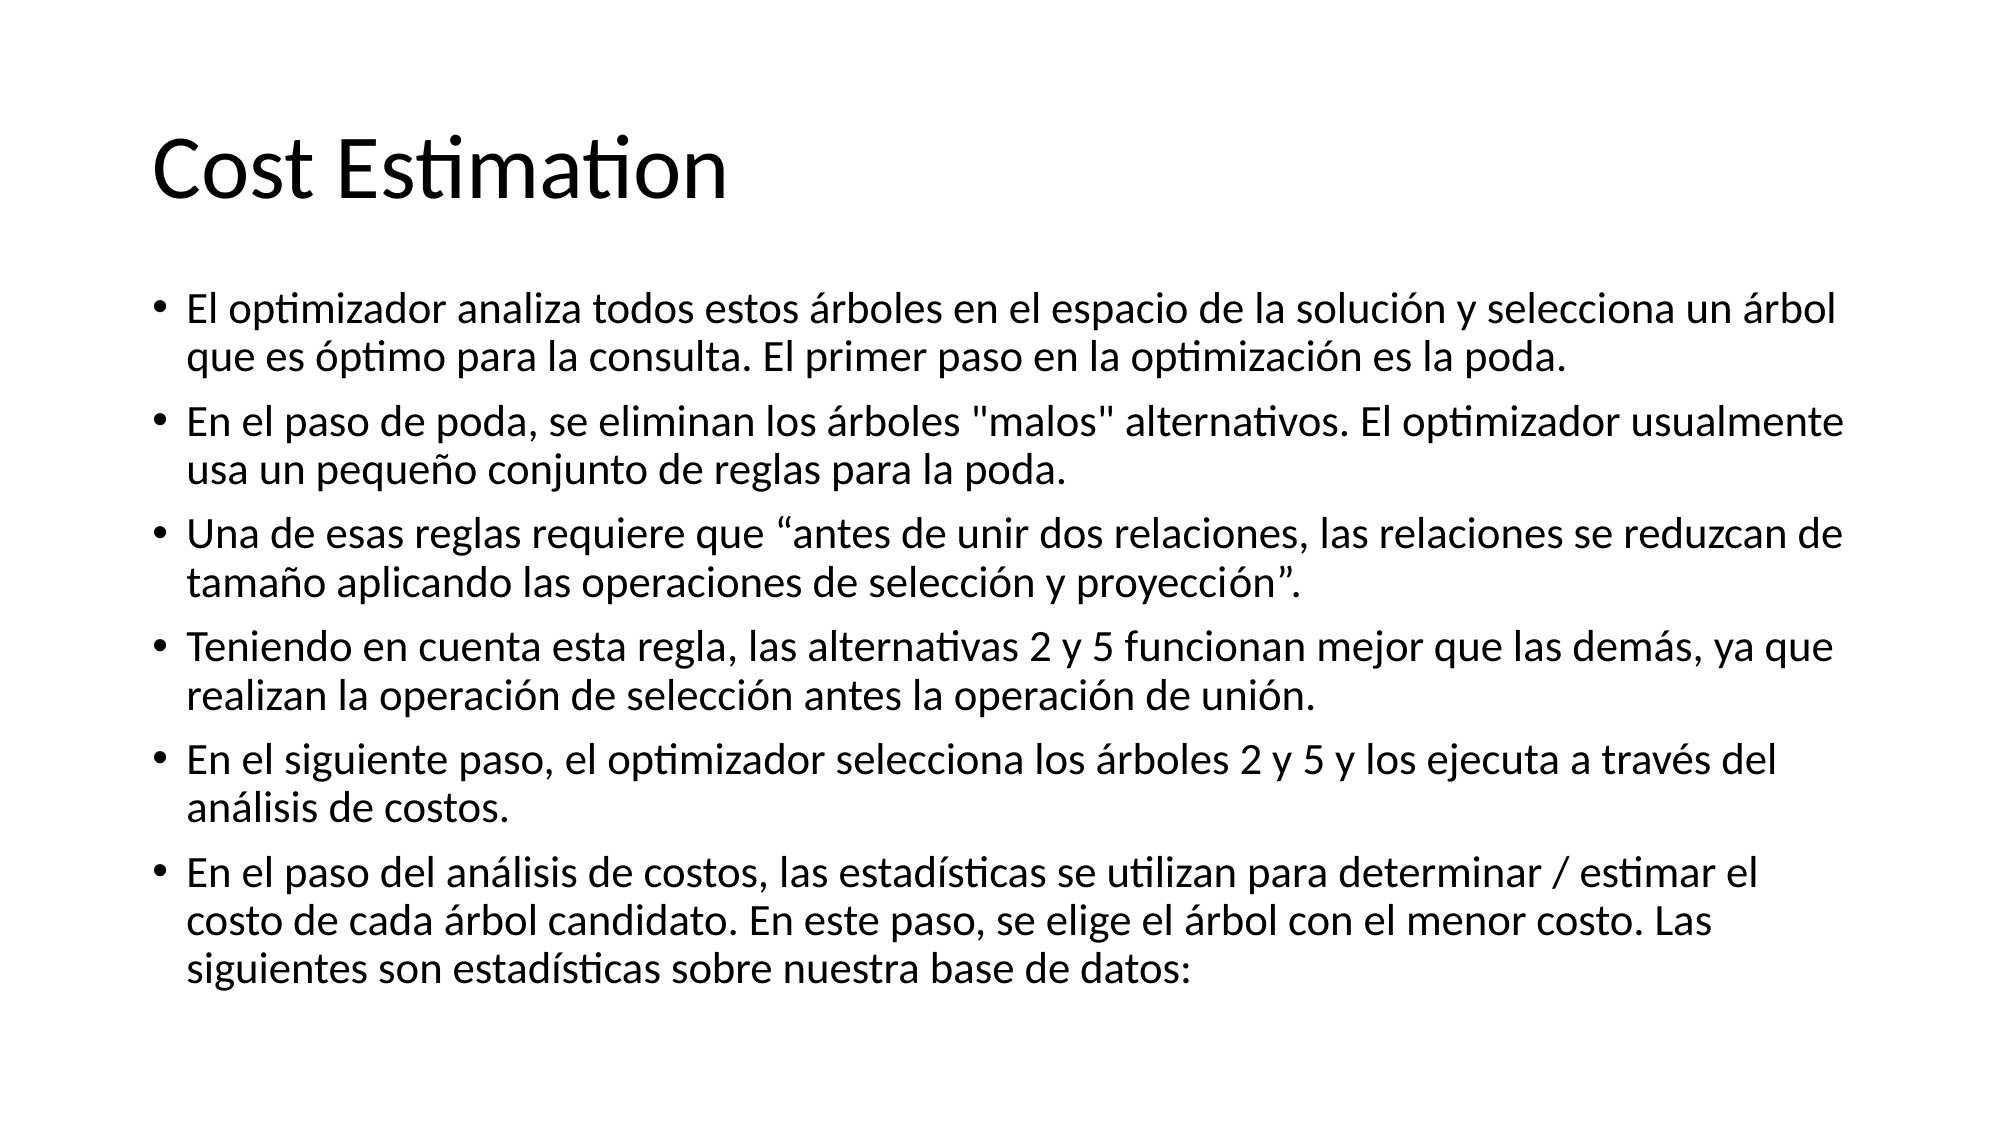

# Cost Estimation
El optimizador analiza todos estos árboles en el espacio de la solución y selecciona un árbol que es óptimo para la consulta. El primer paso en la optimización es la poda.
En el paso de poda, se eliminan los árboles "malos" alternativos. El optimizador usualmente usa un pequeño conjunto de reglas para la poda.
Una de esas reglas requiere que “antes de unir dos relaciones, las relaciones se reduzcan de tamaño aplicando las operaciones de selección y proyección”.
Teniendo en cuenta esta regla, las alternativas 2 y 5 funcionan mejor que las demás, ya que realizan la operación de selección antes la operación de unión.
En el siguiente paso, el optimizador selecciona los árboles 2 y 5 y los ejecuta a través del análisis de costos.
En el paso del análisis de costos, las estadísticas se utilizan para determinar / estimar el costo de cada árbol candidato. En este paso, se elige el árbol con el menor costo. Las siguientes son estadísticas sobre nuestra base de datos: